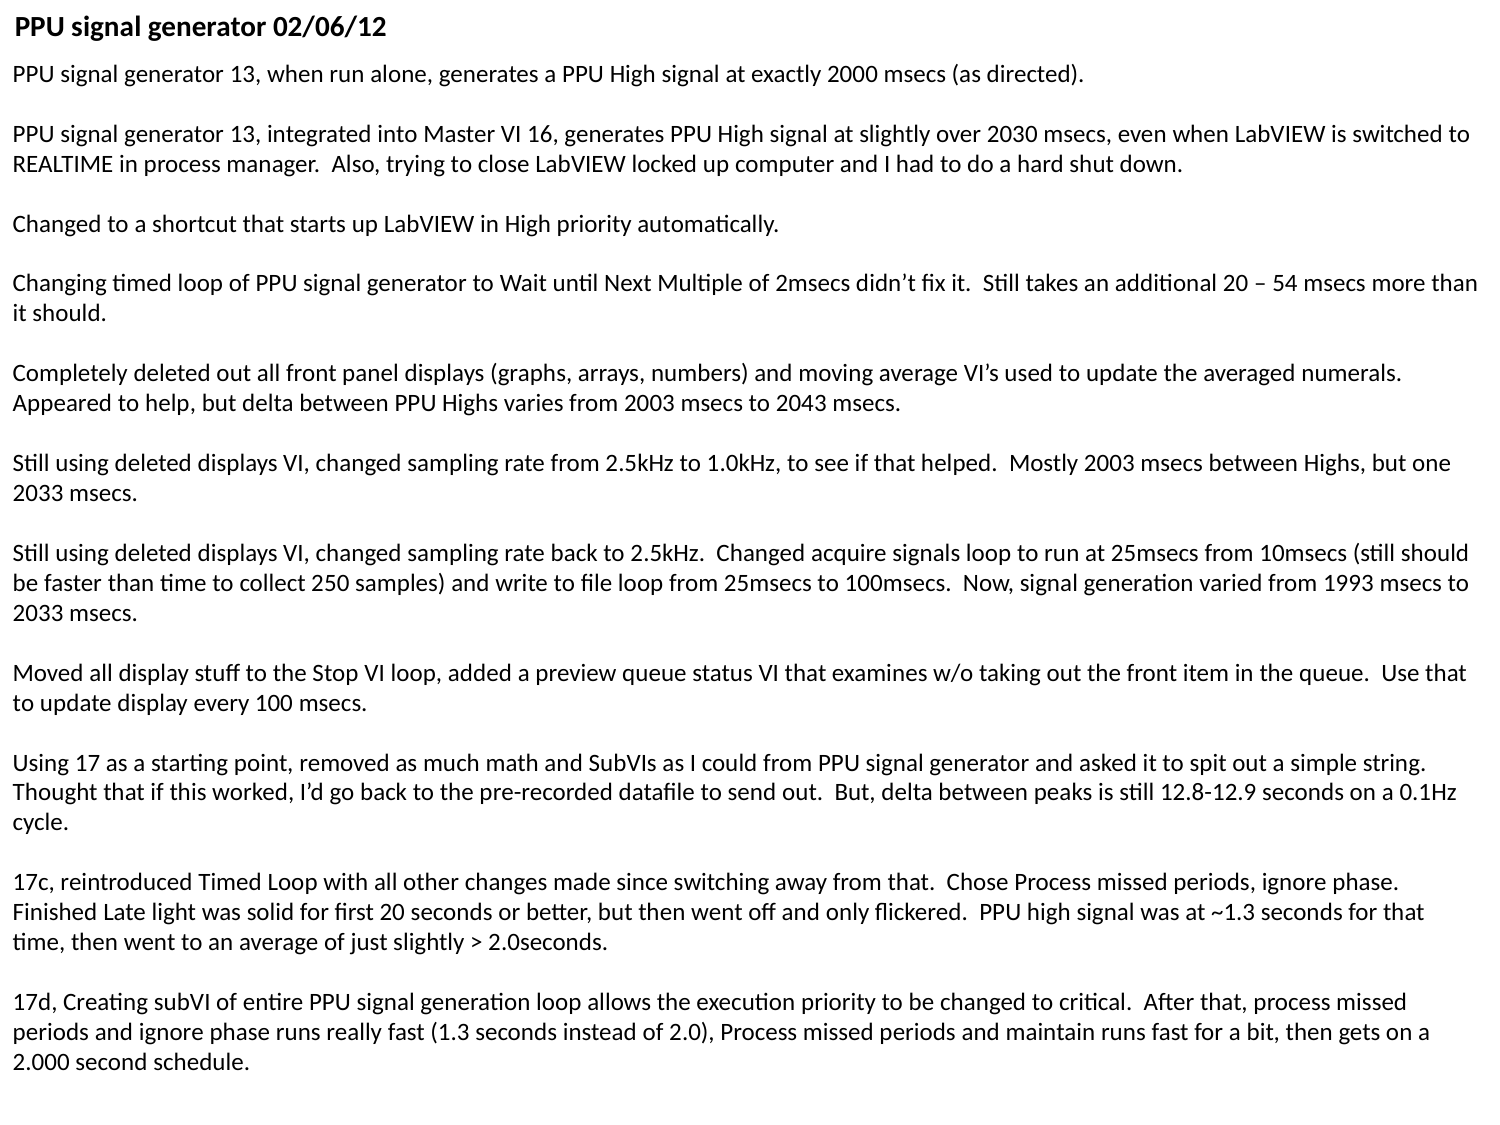

PPU signal generator 02/06/12
PPU signal generator 13, when run alone, generates a PPU High signal at exactly 2000 msecs (as directed).

PPU signal generator 13, integrated into Master VI 16, generates PPU High signal at slightly over 2030 msecs, even when LabVIEW is switched to REALTIME in process manager.  Also, trying to close LabVIEW locked up computer and I had to do a hard shut down.

Changed to a shortcut that starts up LabVIEW in High priority automatically.

Changing timed loop of PPU signal generator to Wait until Next Multiple of 2msecs didn’t fix it.  Still takes an additional 20 – 54 msecs more than it should.

Completely deleted out all front panel displays (graphs, arrays, numbers) and moving average VI’s used to update the averaged numerals.  Appeared to help, but delta between PPU Highs varies from 2003 msecs to 2043 msecs.

Still using deleted displays VI, changed sampling rate from 2.5kHz to 1.0kHz, to see if that helped.  Mostly 2003 msecs between Highs, but one 2033 msecs.

Still using deleted displays VI, changed sampling rate back to 2.5kHz.  Changed acquire signals loop to run at 25msecs from 10msecs (still should be faster than time to collect 250 samples) and write to file loop from 25msecs to 100msecs.  Now, signal generation varied from 1993 msecs to 2033 msecs.

Moved all display stuff to the Stop VI loop, added a preview queue status VI that examines w/o taking out the front item in the queue.  Use that to update display every 100 msecs.
Using 17 as a starting point, removed as much math and SubVIs as I could from PPU signal generator and asked it to spit out a simple string.  Thought that if this worked, I’d go back to the pre-recorded datafile to send out.  But, delta between peaks is still 12.8-12.9 seconds on a 0.1Hz cycle.

17c, reintroduced Timed Loop with all other changes made since switching away from that.  Chose Process missed periods, ignore phase.   Finished Late light was solid for first 20 seconds or better, but then went off and only flickered.  PPU high signal was at ~1.3 seconds for that time, then went to an average of just slightly > 2.0seconds.

17d, Creating subVI of entire PPU signal generation loop allows the execution priority to be changed to critical.  After that, process missed periods and ignore phase runs really fast (1.3 seconds instead of 2.0), Process missed periods and maintain runs fast for a bit, then gets on a 2.000 second schedule.